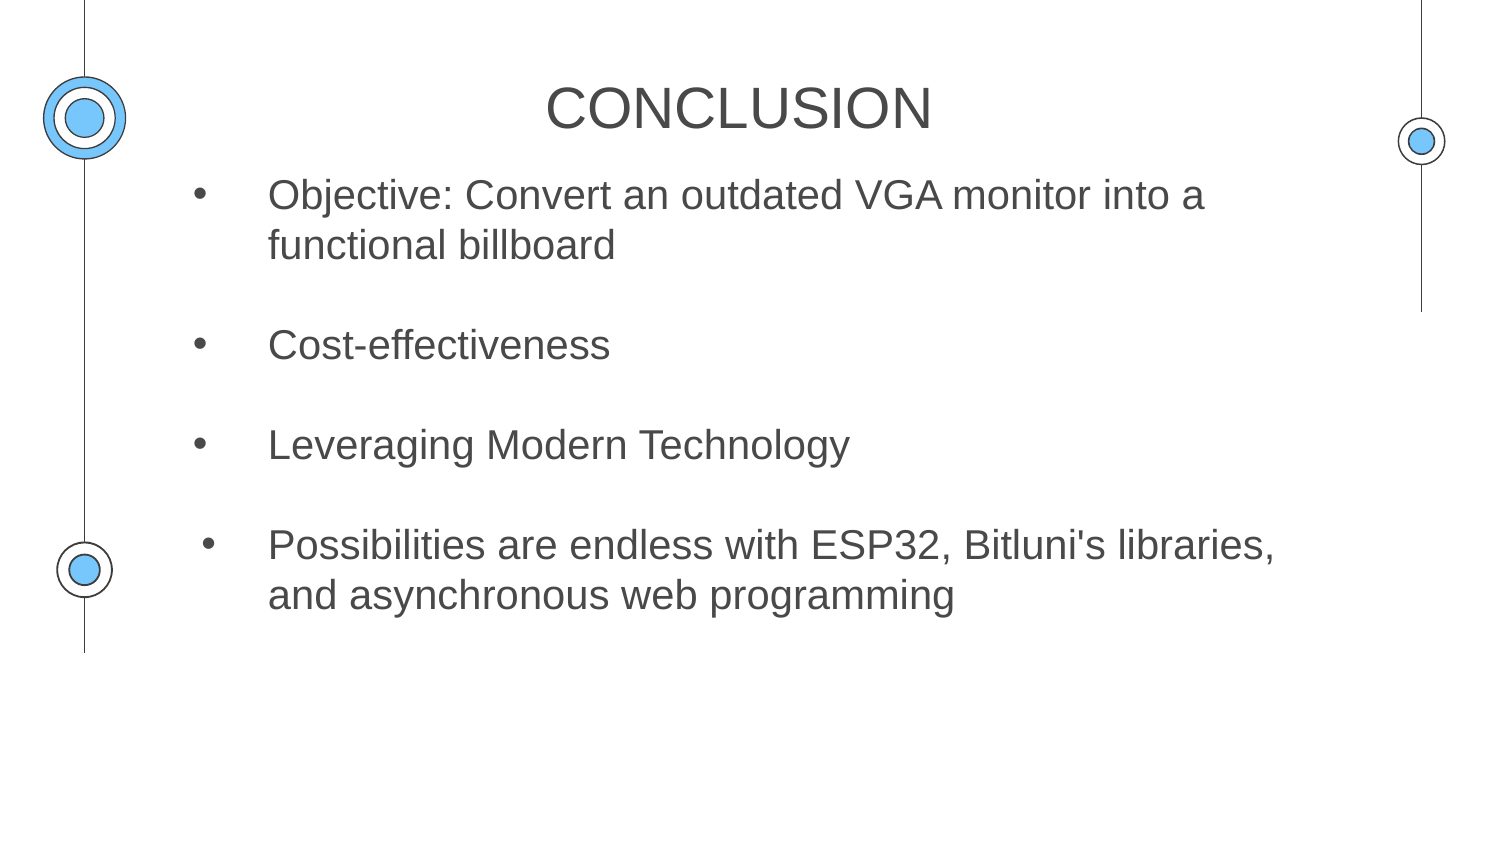

# CONCLUSION
Objective: Convert an outdated VGA monitor into a functional billboard

Cost-effectiveness

Leveraging Modern Technology

Possibilities are endless with ESP32, Bitluni's libraries, and asynchronous web programming